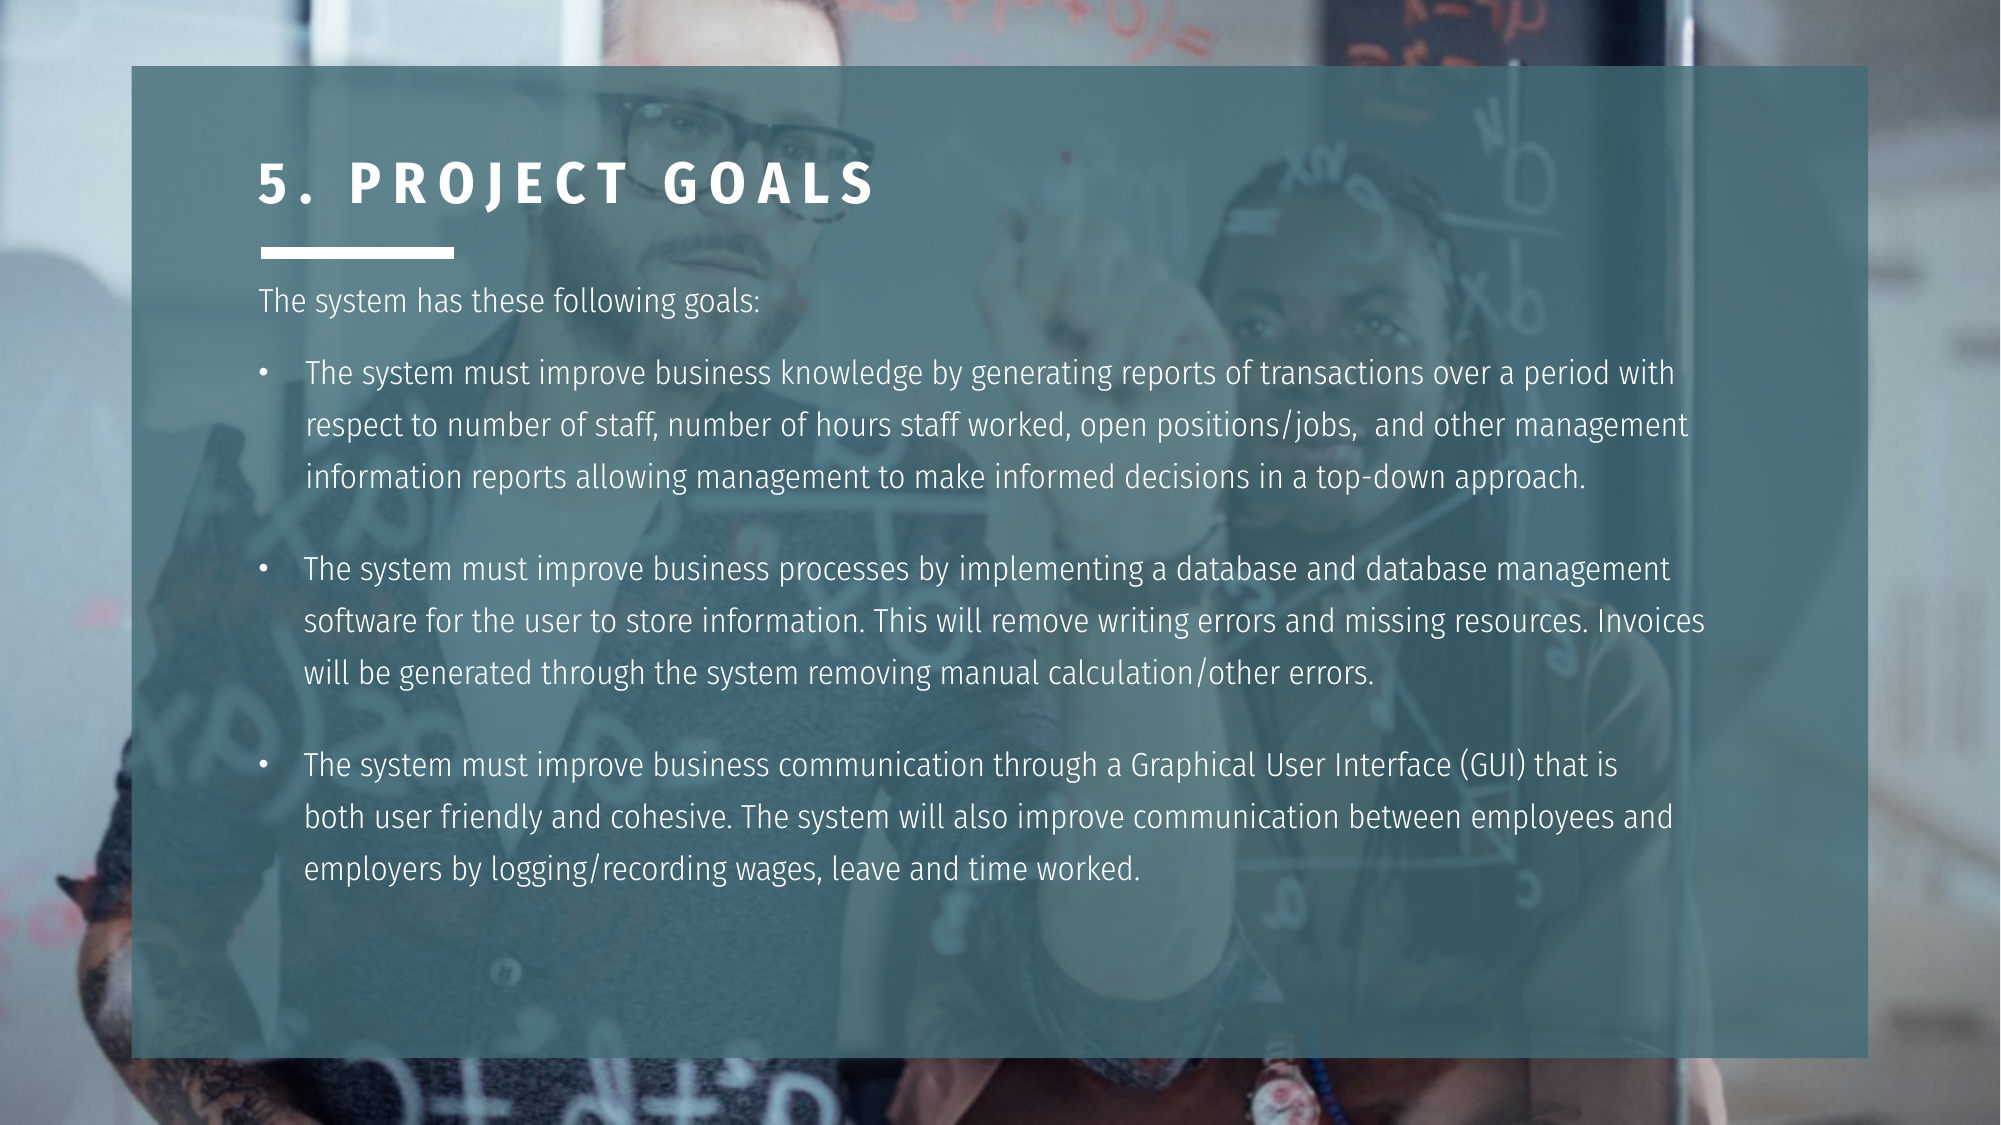

# 5. project goals

The system has these following goals:
The system must improve business knowledge by generating reports of transactions over a period with respect to number of staff, number of hours staff worked, open positions/jobs,  and other management information reports allowing management to make informed decisions in a top-down approach.
The system must improve business processes by implementing a database and database management software for the user to store information. This will remove writing errors and missing resources. Invoices will be generated through the system removing manual calculation/other errors.
The system must improve business communication through a Graphical User Interface (GUI) that is both user friendly and cohesive. The system will also improve communication between employees and employers by logging/recording wages, leave and time worked.